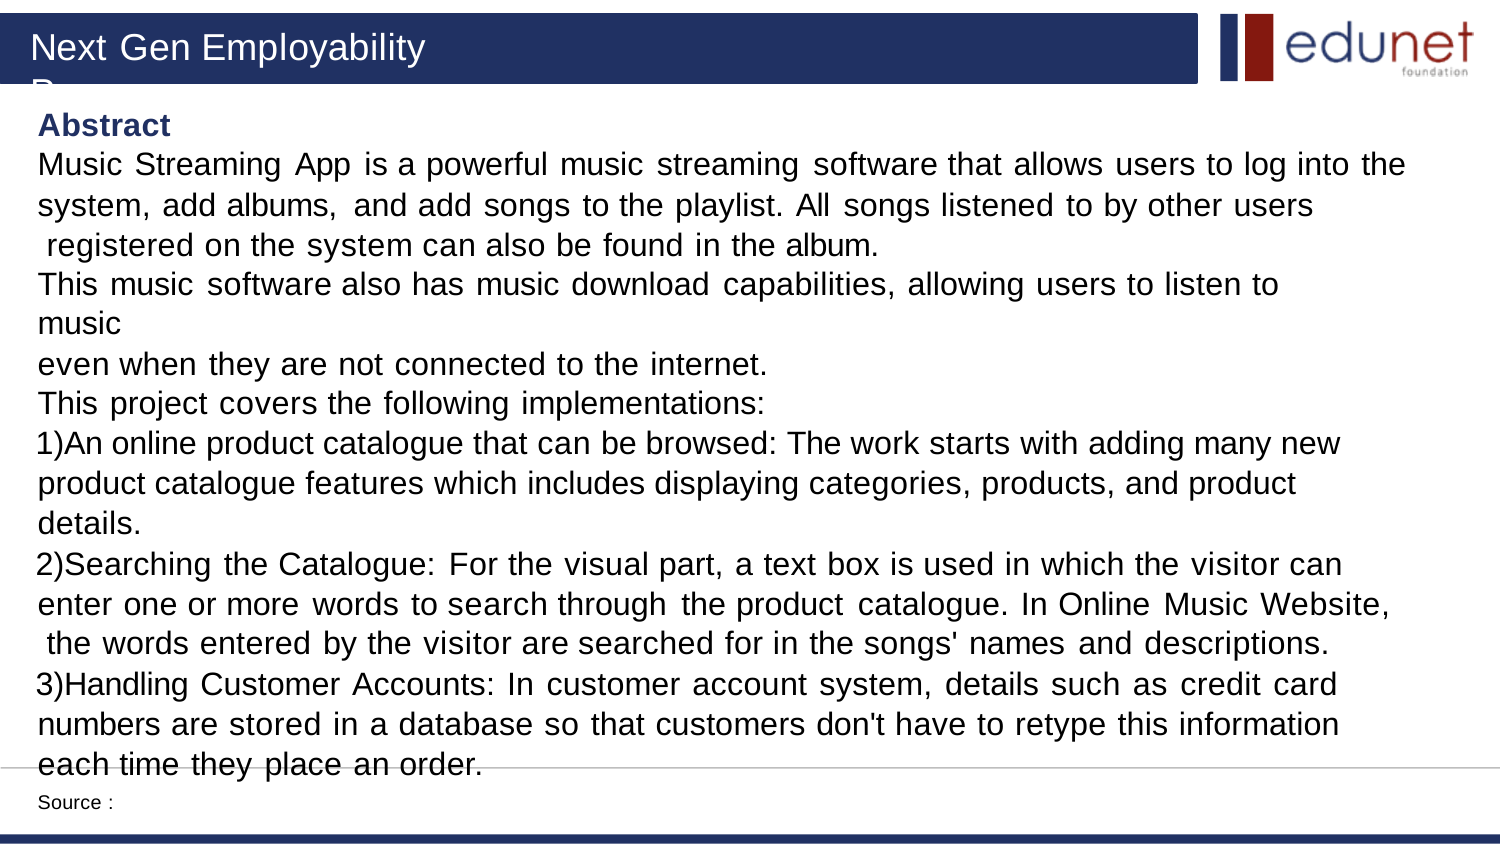

# Next Gen Employability Program
Abstract
Music Streaming App is a powerful music streaming software that allows users to log into the
system, add albums, and add songs to the playlist. All songs listened to by other users  registered on the system can also be found in the album.
This music software also has music download capabilities, allowing users to listen to music
even when they are not connected to the internet.
This project covers the following implementations:
An online product catalogue that can be browsed: The work starts with adding many new  product catalogue features which includes displaying categories, products, and product  details.
Searching the Catalogue: For the visual part, a text box is used in which the visitor can  enter one or more words to search through the product catalogue. In Online Music Website,  the words entered by the visitor are searched for in the songs' names and descriptions.
Handling Customer Accounts: In customer account system, details such as credit card  numbers are stored in a database so that customers don't have to retype this information  each time they place an order.

Source :